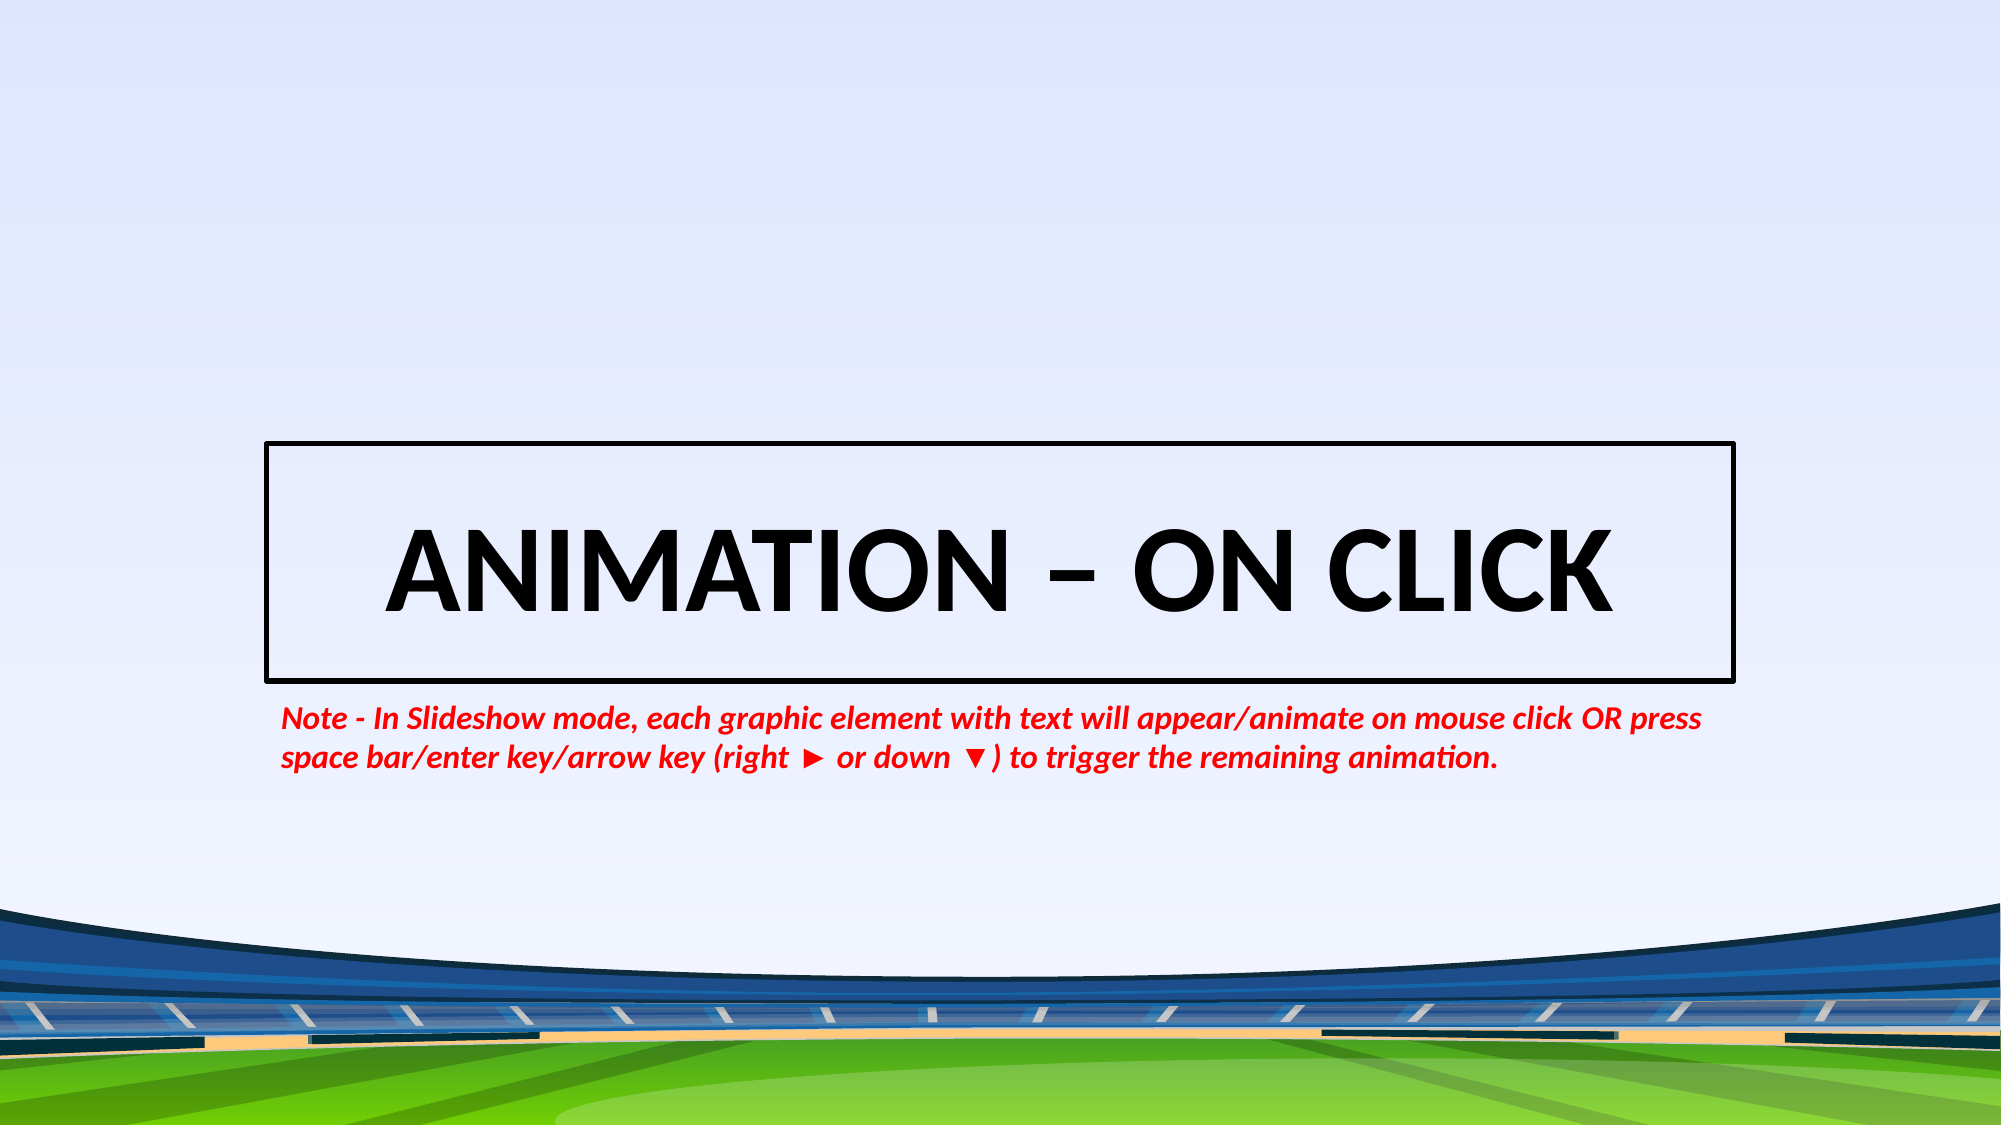

ANIMATION – ON CLICK
Note - In Slideshow mode, each graphic element with text will appear/animate on mouse click OR press space bar/enter key/arrow key (right ► or down ▼) to trigger the remaining animation.